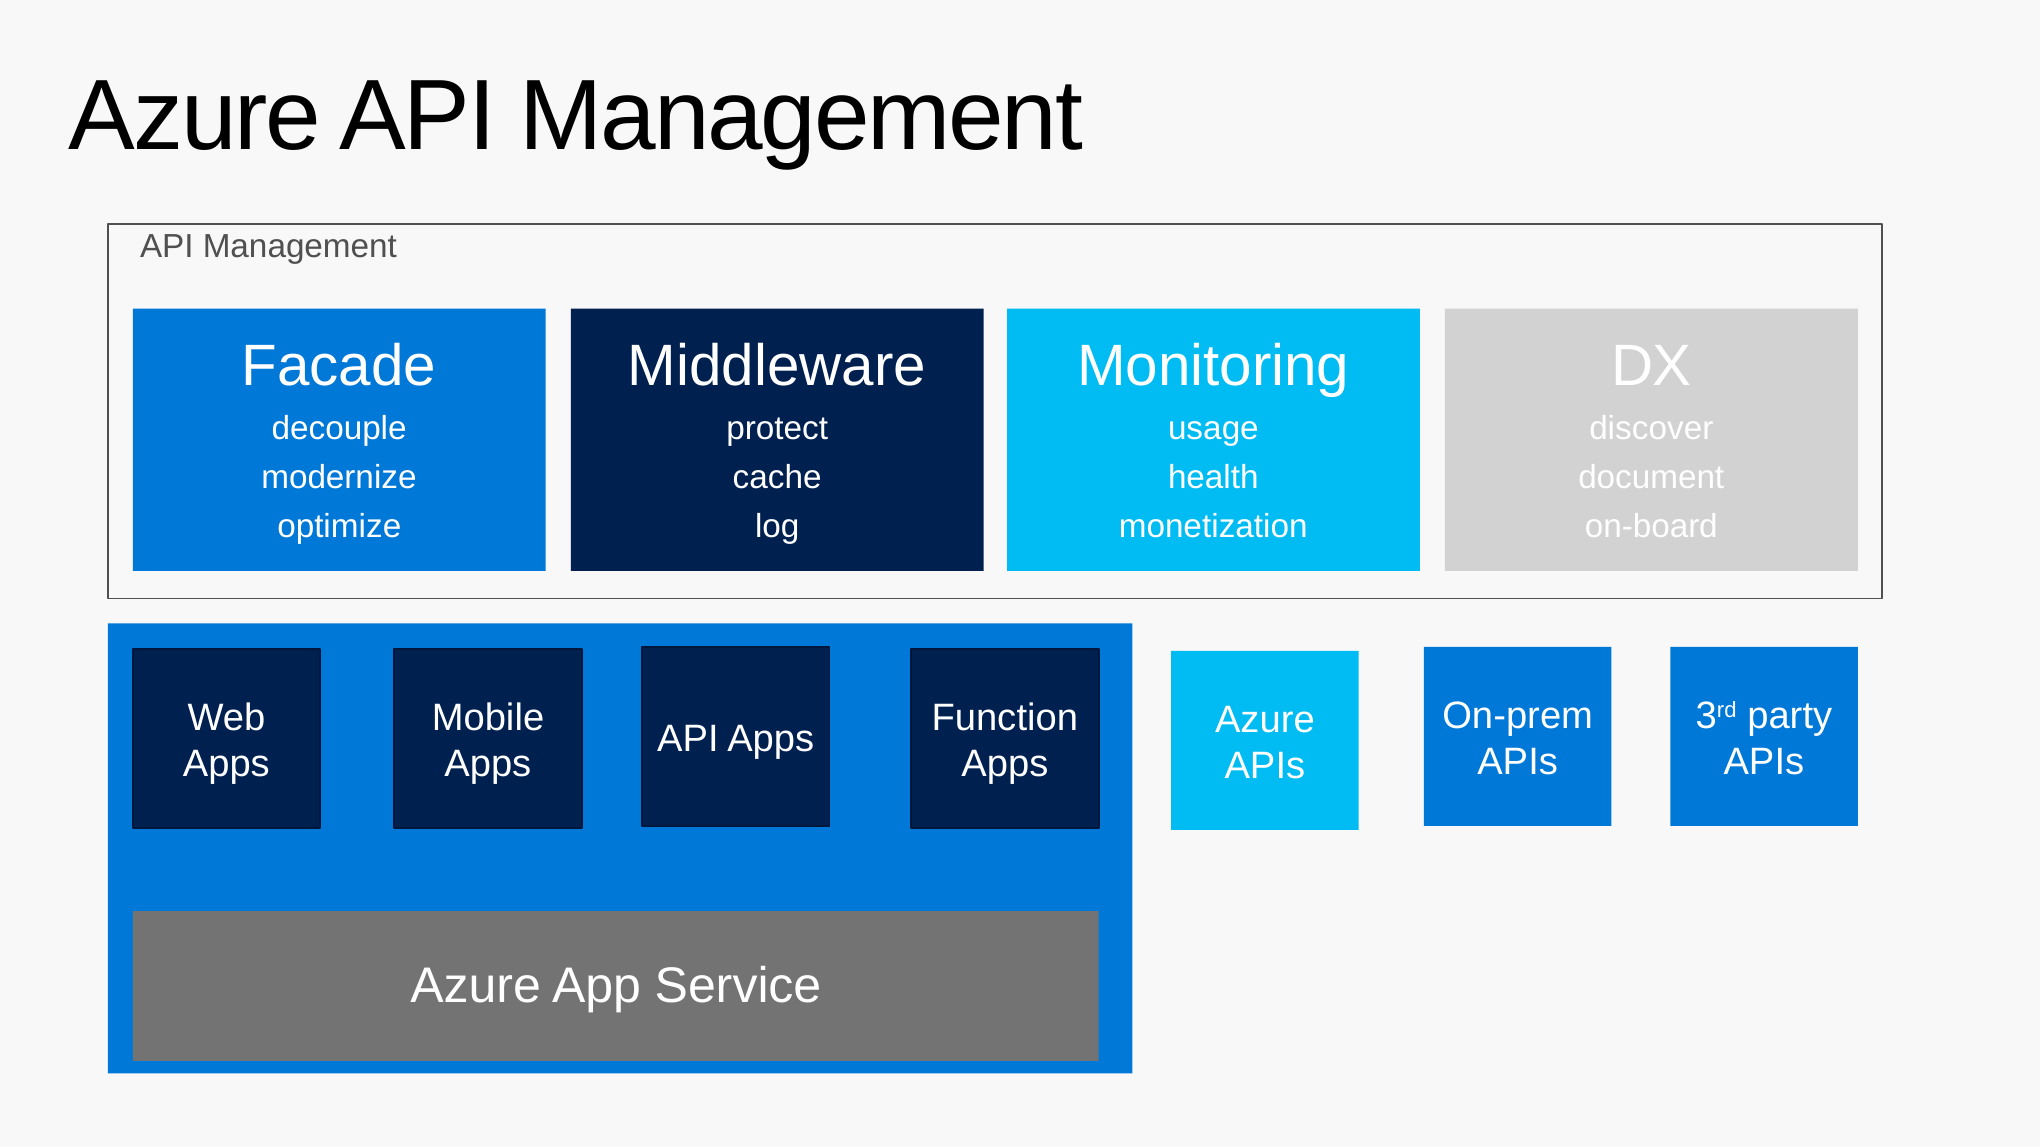

# Azure API Management
API Management

Facade
decouple
modernize
optimize
Middleware
protect
cache
log
Monitoring
usage
health
monetization
DX
discover
document
on-board

On-prem APIs
3rd party APIs
API Apps
Mobile Apps
Web Apps
Function Apps
Azure APIs
Azure App Service